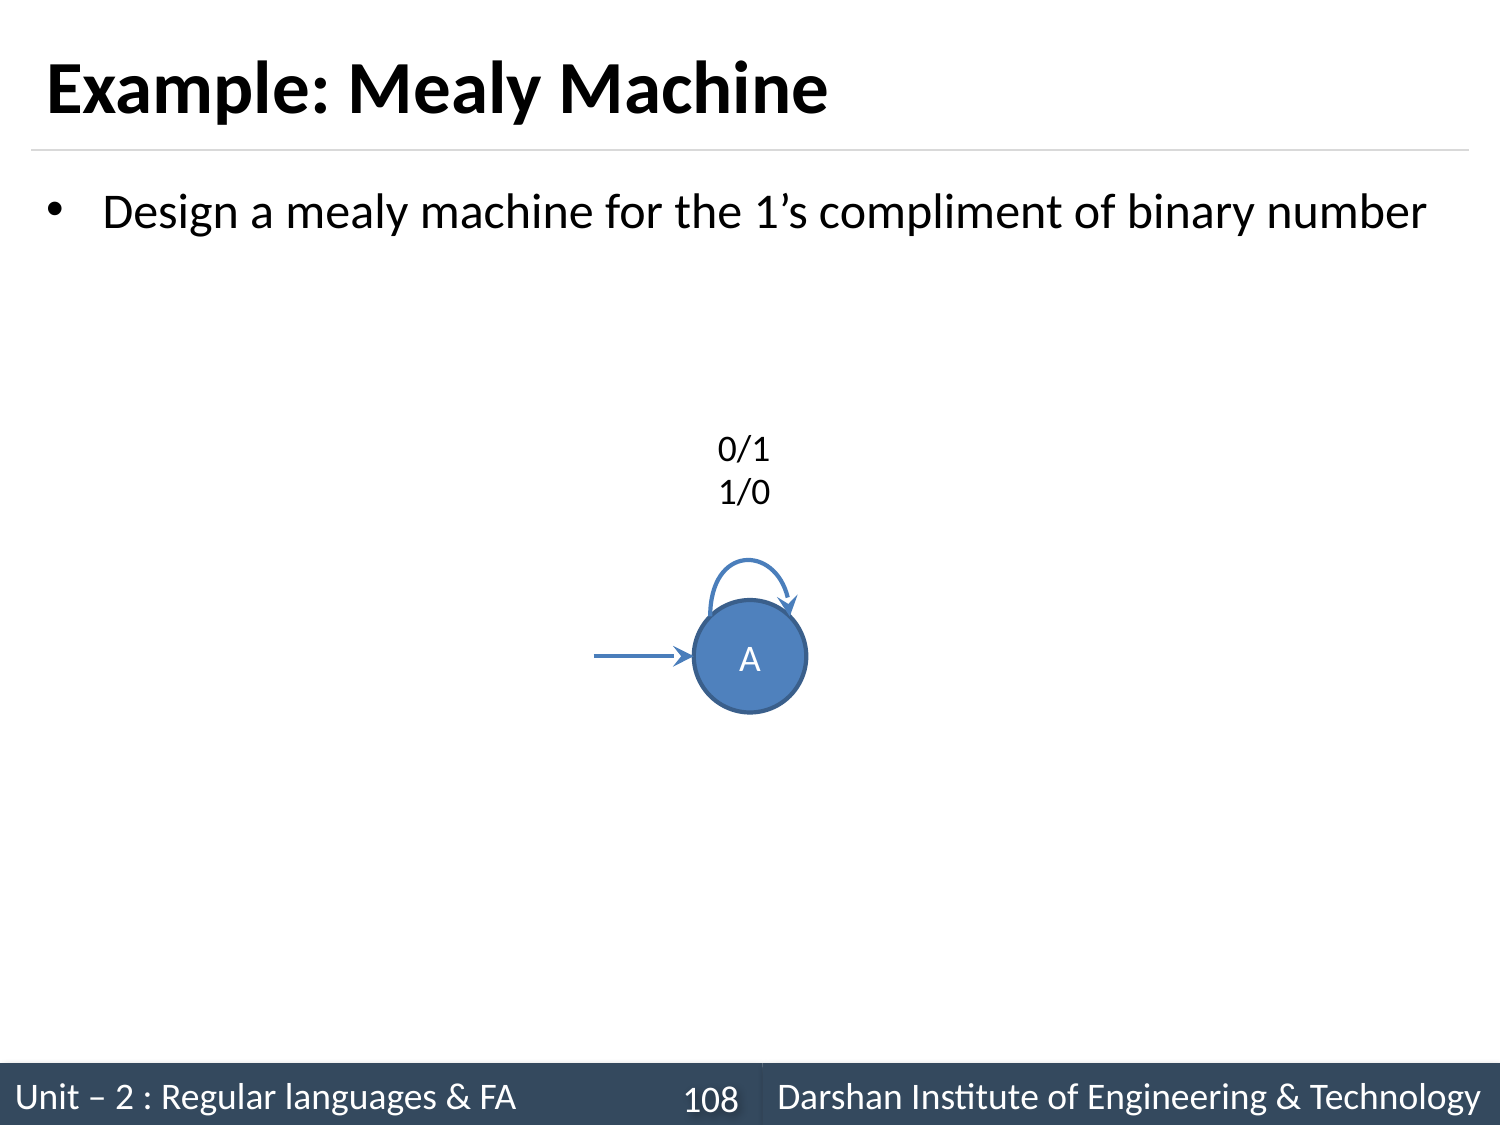

# Example: Mealy Machine
Design a mealy machine for the 1’s compliment of binary number
0/1
1/0
A